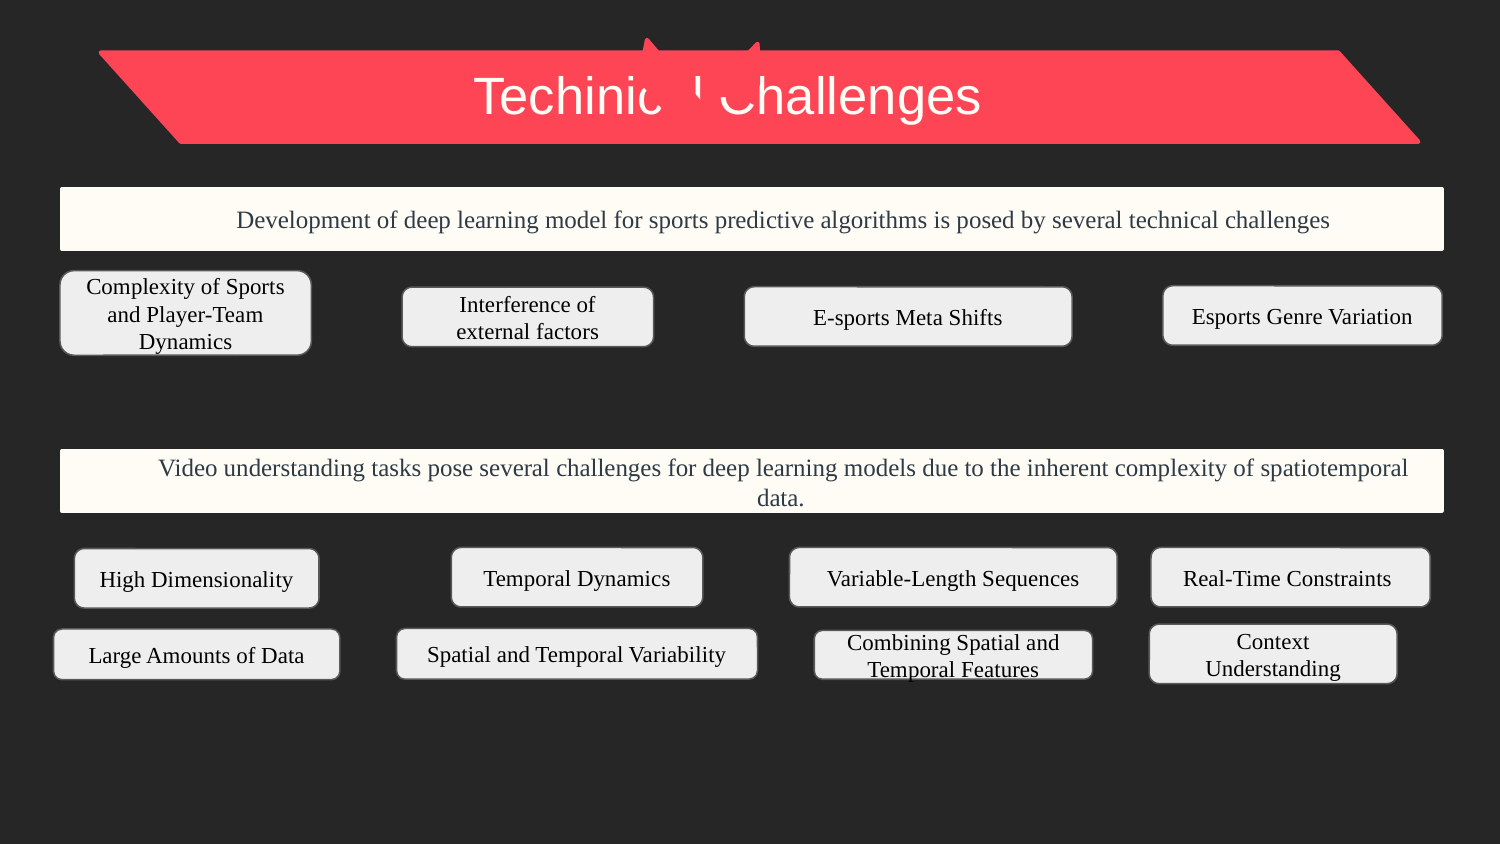

Techinical Challenges

Development of deep learning model for sports predictive algorithms is posed by several technical challenges
Complexity of Sports and Player-Team Dynamics
Esports Genre Variation
E-sports Meta Shifts
Interference of external factors
Video understanding tasks pose several challenges for deep learning models due to the inherent complexity of spatiotemporal data.
Temporal Dynamics
Variable-Length Sequences
Real-Time Constraints
High Dimensionality
Context Understanding
Spatial and Temporal Variability
Large Amounts of Data
Combining Spatial and Temporal Features